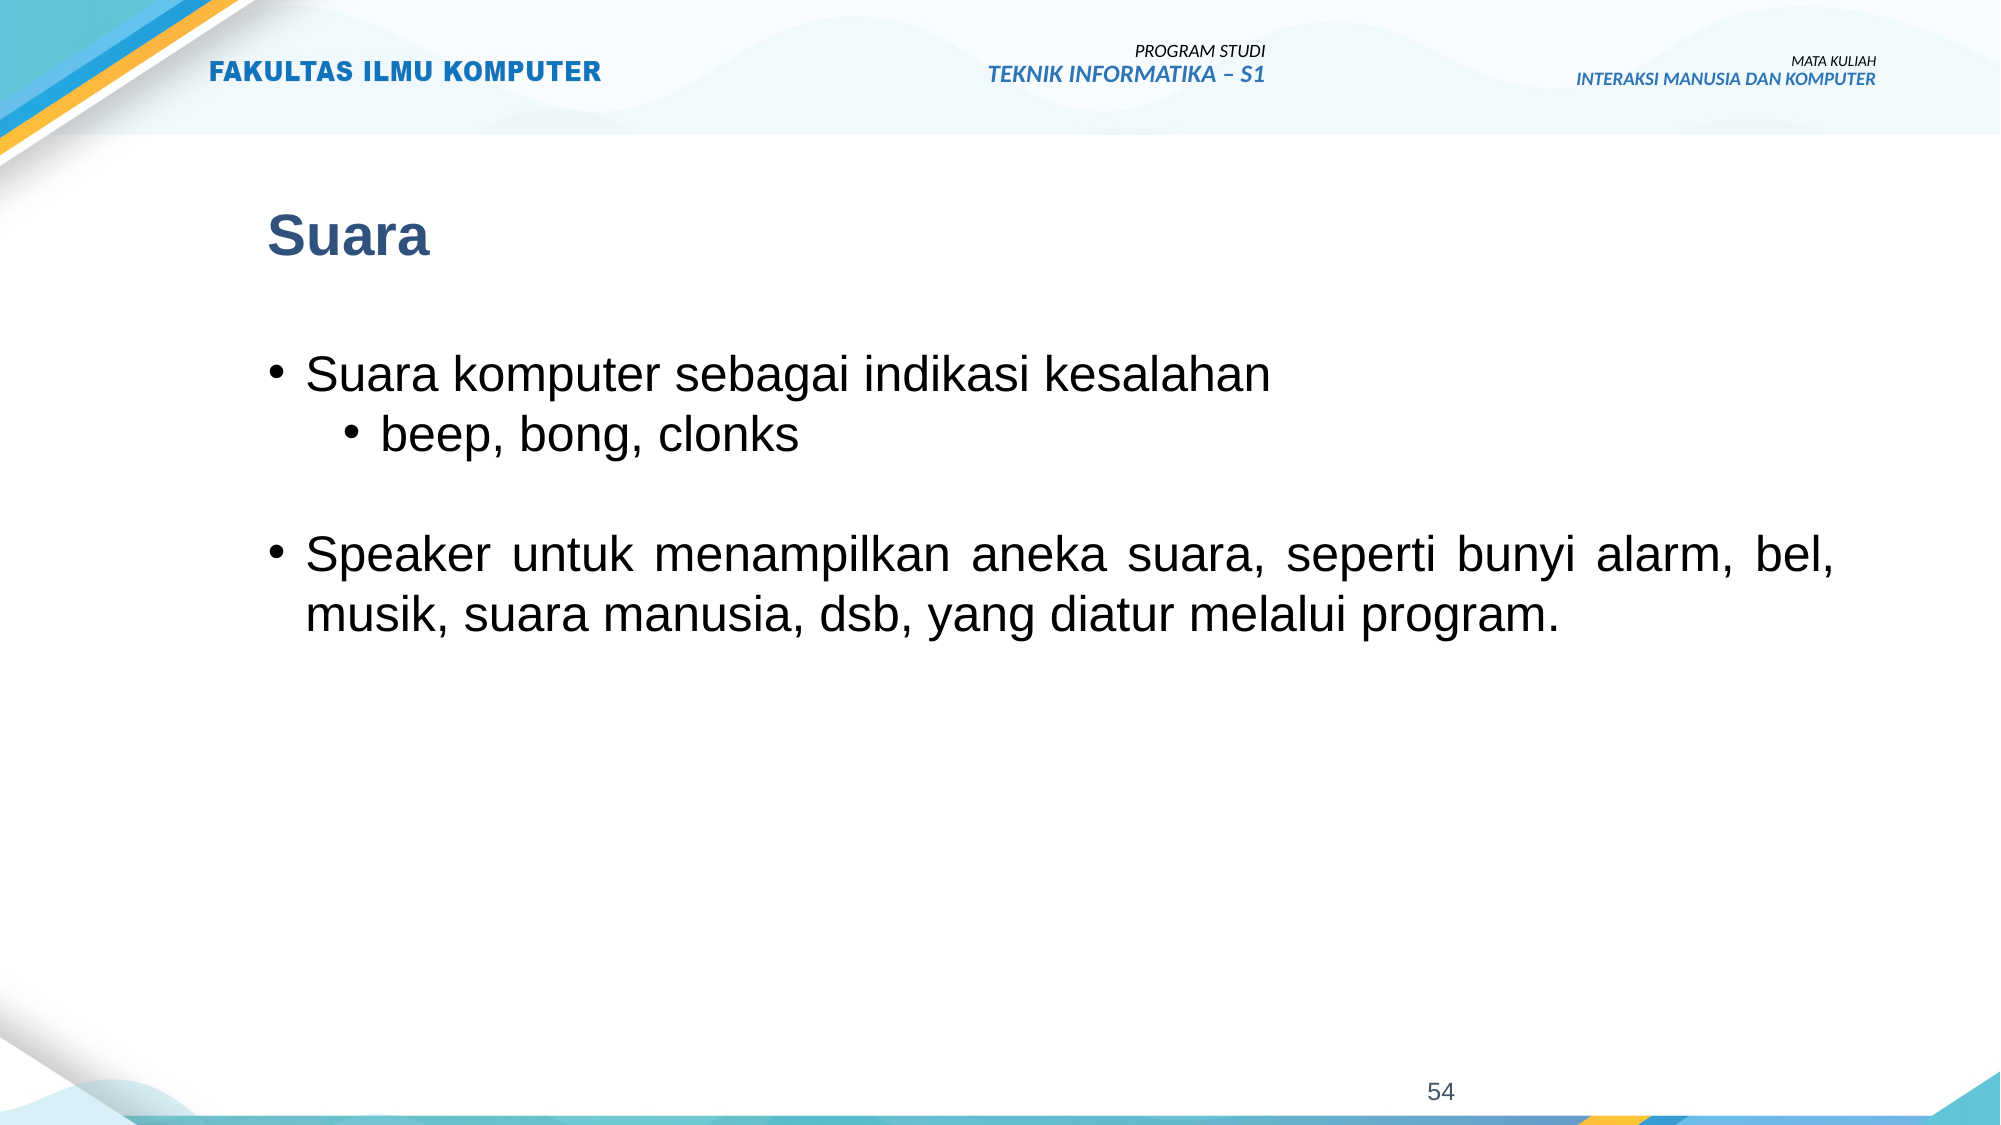

PROGRAM STUDI
TEKNIK INFORMATIKA – S1
MATA KULIAH
INTERAKSI MANUSIA DAN KOMPUTER
# Suara
Suara komputer sebagai indikasi kesalahan
beep, bong, clonks

Speaker untuk menampilkan aneka suara, seperti bunyi alarm, bel, musik, suara manusia, dsb, yang diatur melalui program.

54